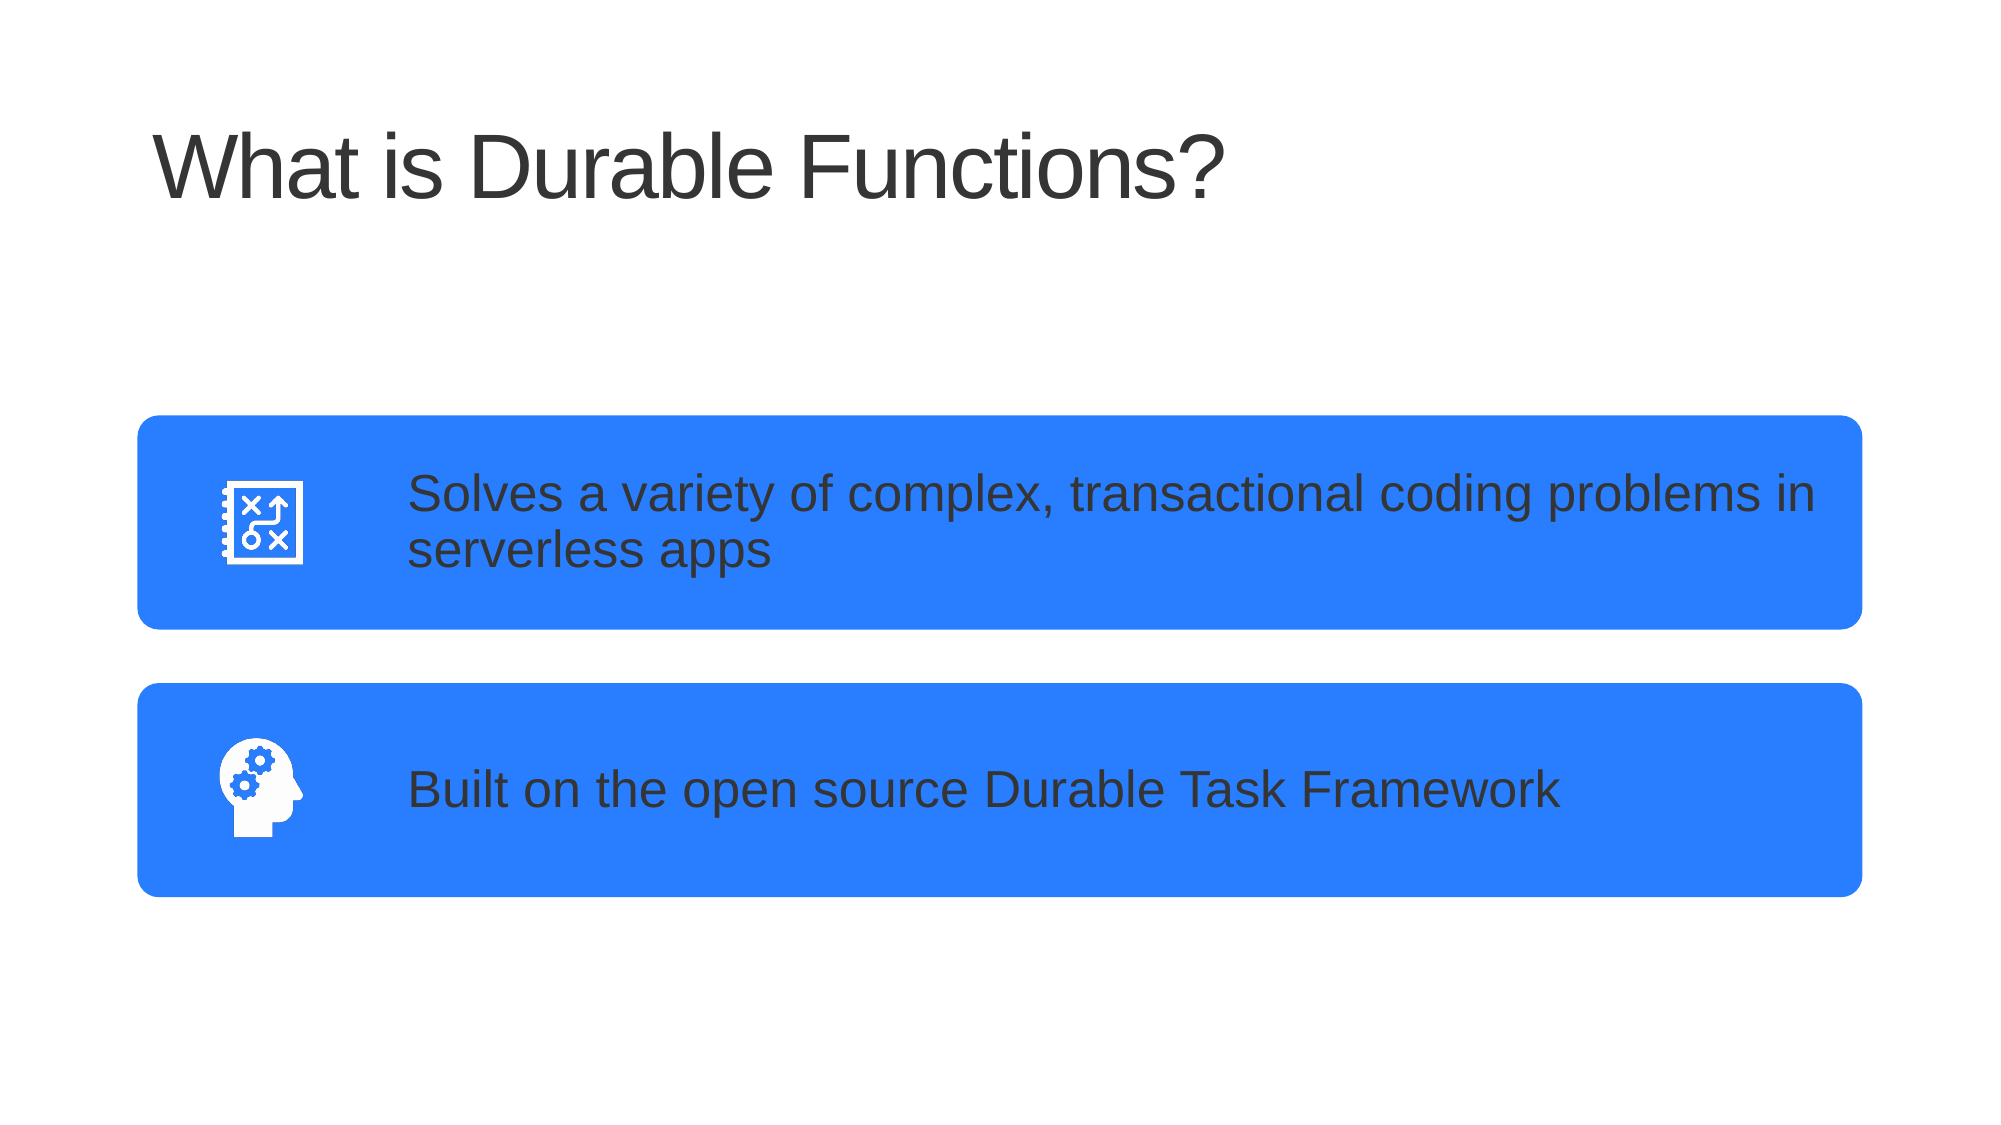

# What is Durable Functions?
Solves a variety of complex, transactional coding problems in serverless apps
Built on the open source Durable Task Framework